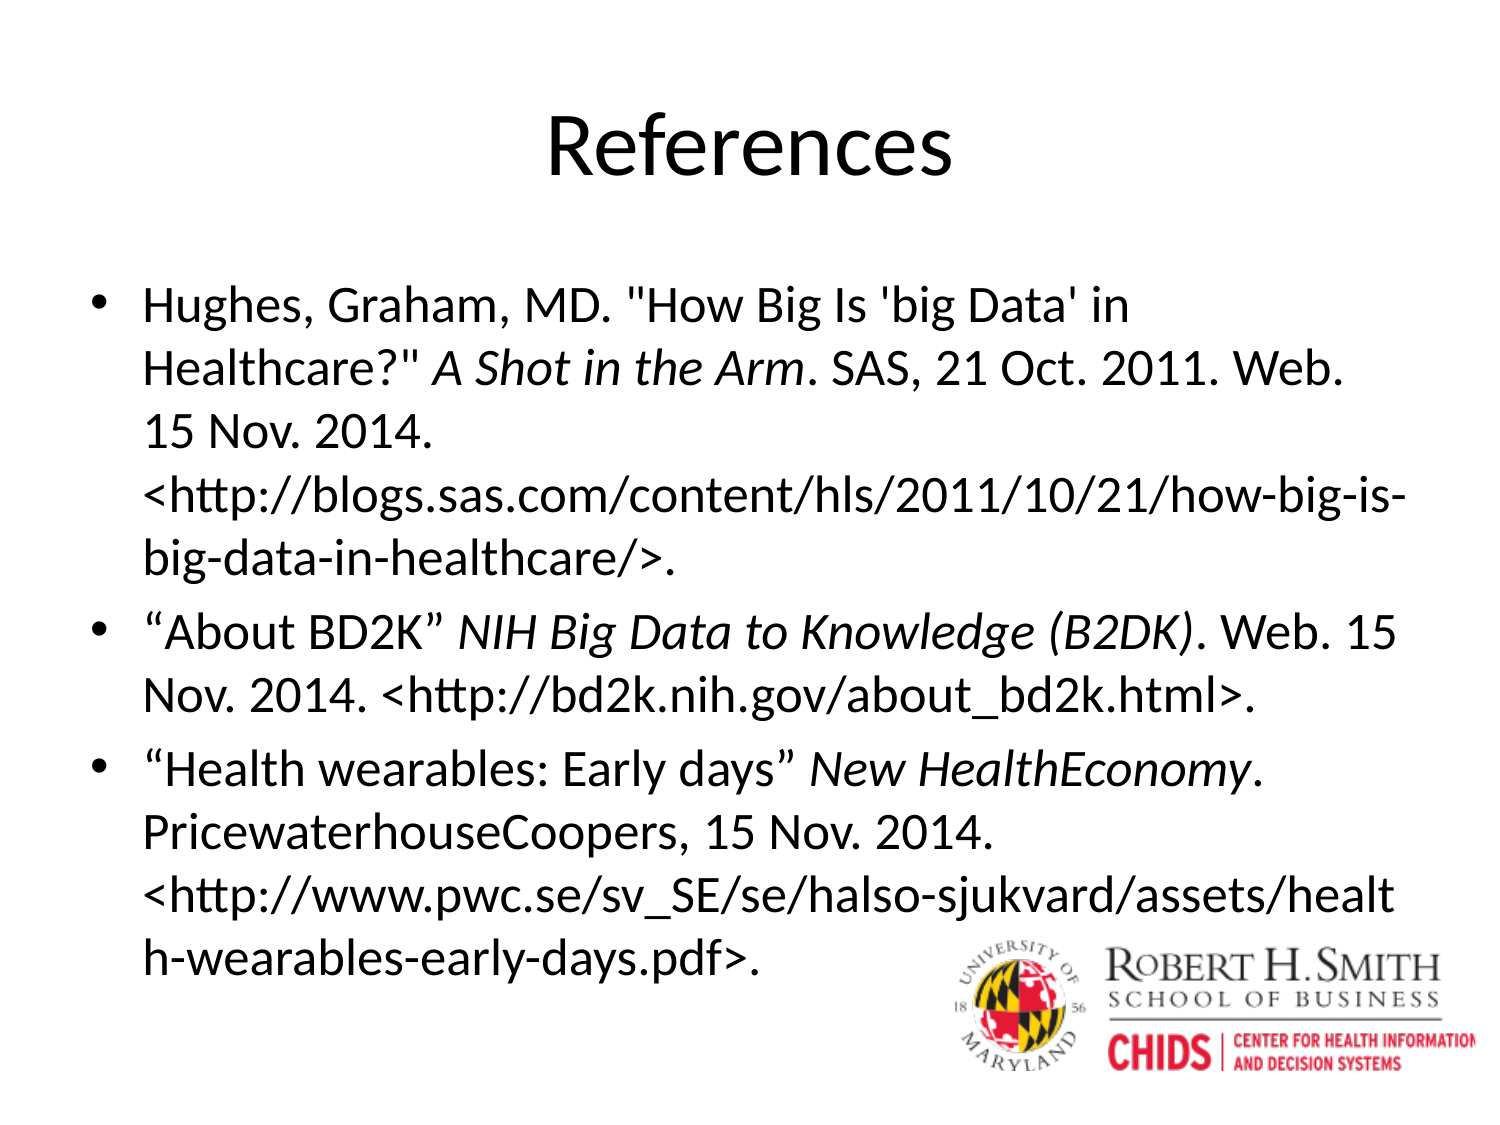

# References
Hughes, Graham, MD. "How Big Is 'big Data' in Healthcare?" A Shot in the Arm. SAS, 21 Oct. 2011. Web. 15 Nov. 2014. <http://blogs.sas.com/content/hls/2011/10/21/how-big-is-big-data-in-healthcare/>.
“About BD2K” NIH Big Data to Knowledge (B2DK). Web. 15 Nov. 2014. <http://bd2k.nih.gov/about_bd2k.html>.
“Health wearables: Early days” New HealthEconomy. PricewaterhouseCoopers, 15 Nov. 2014. <http://www.pwc.se/sv_SE/se/halso-sjukvard/assets/health-wearables-early-days.pdf>.